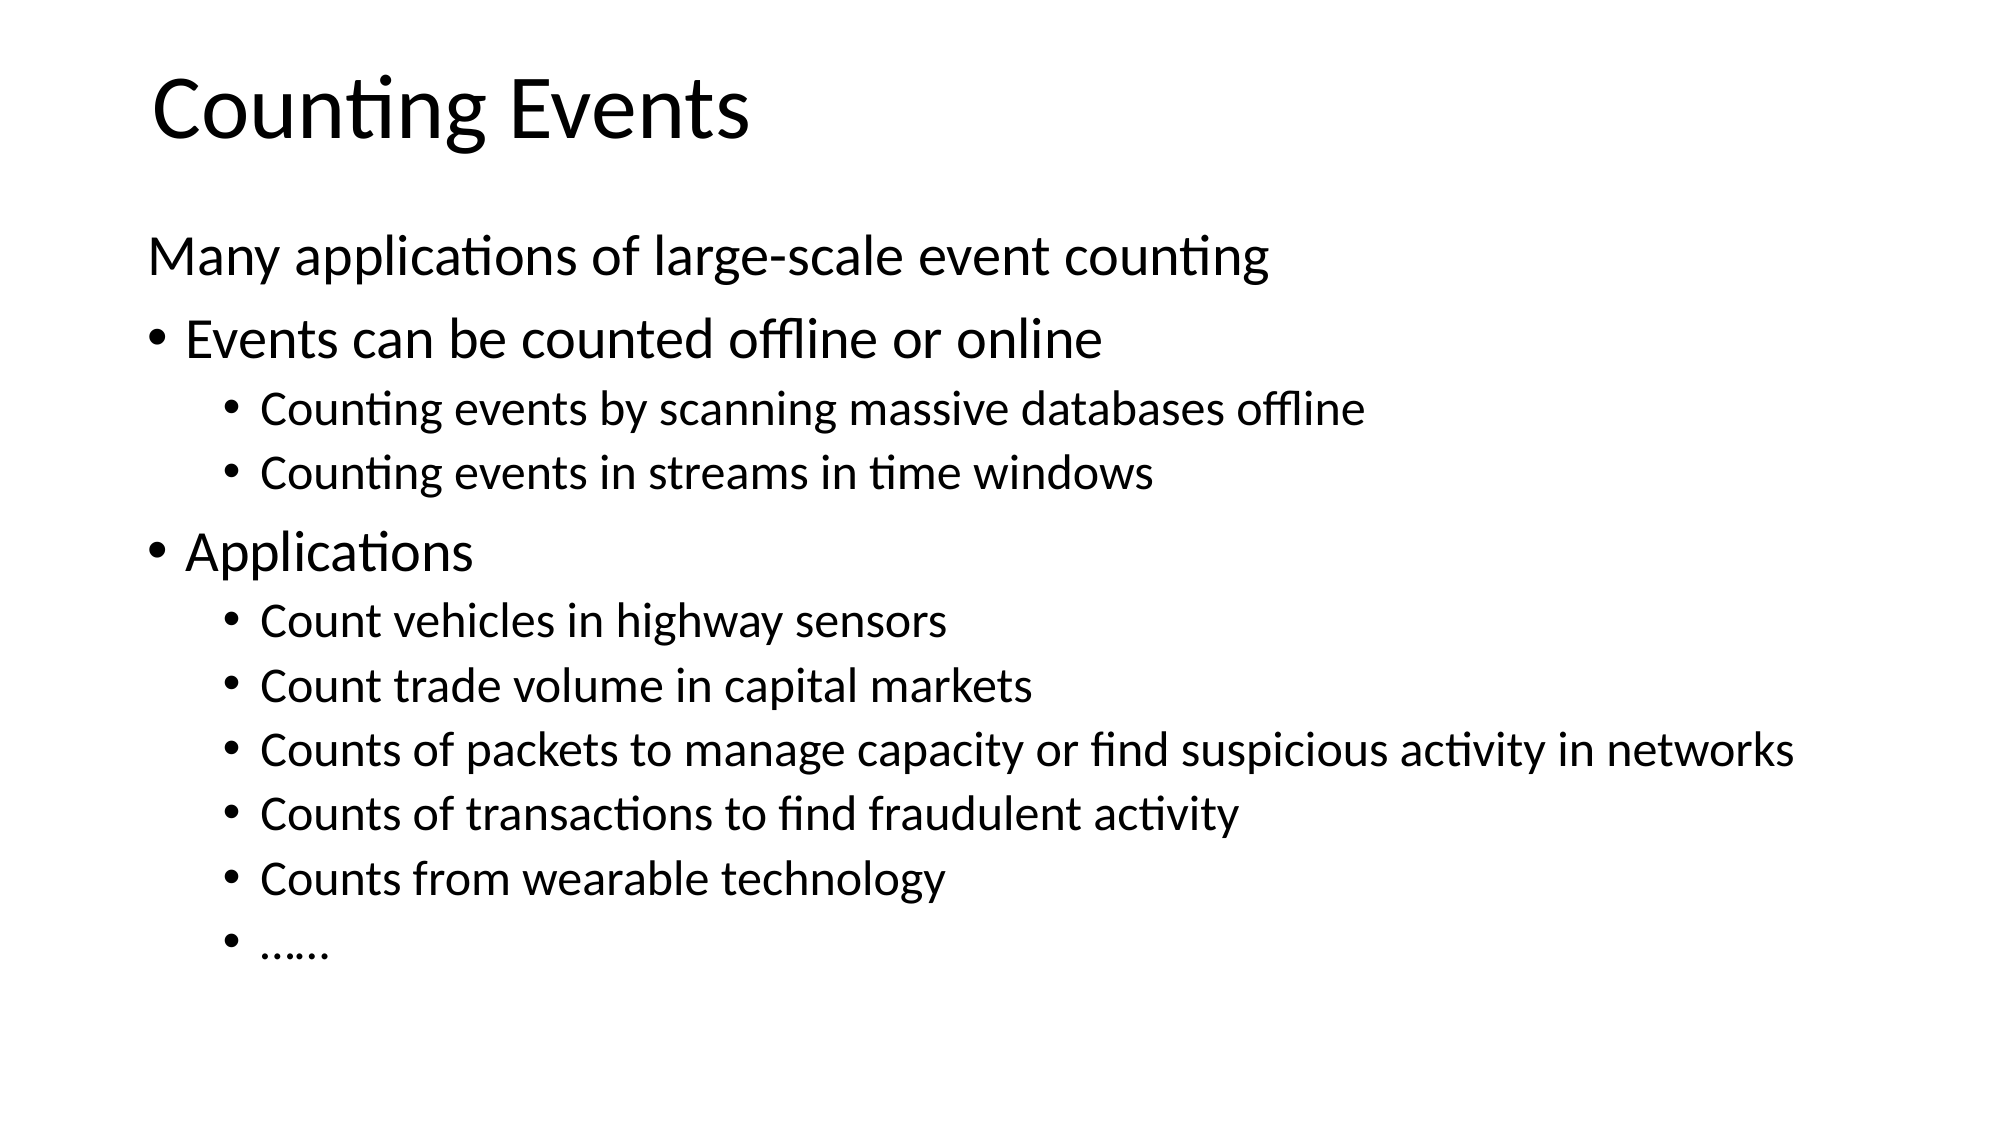

Counting Events
Many applications of large-scale event counting
Events can be counted offline or online
Counting events by scanning massive databases offline
Counting events in streams in time windows
Applications
Count vehicles in highway sensors
Count trade volume in capital markets
Counts of packets to manage capacity or find suspicious activity in networks
Counts of transactions to find fraudulent activity
Counts from wearable technology
……